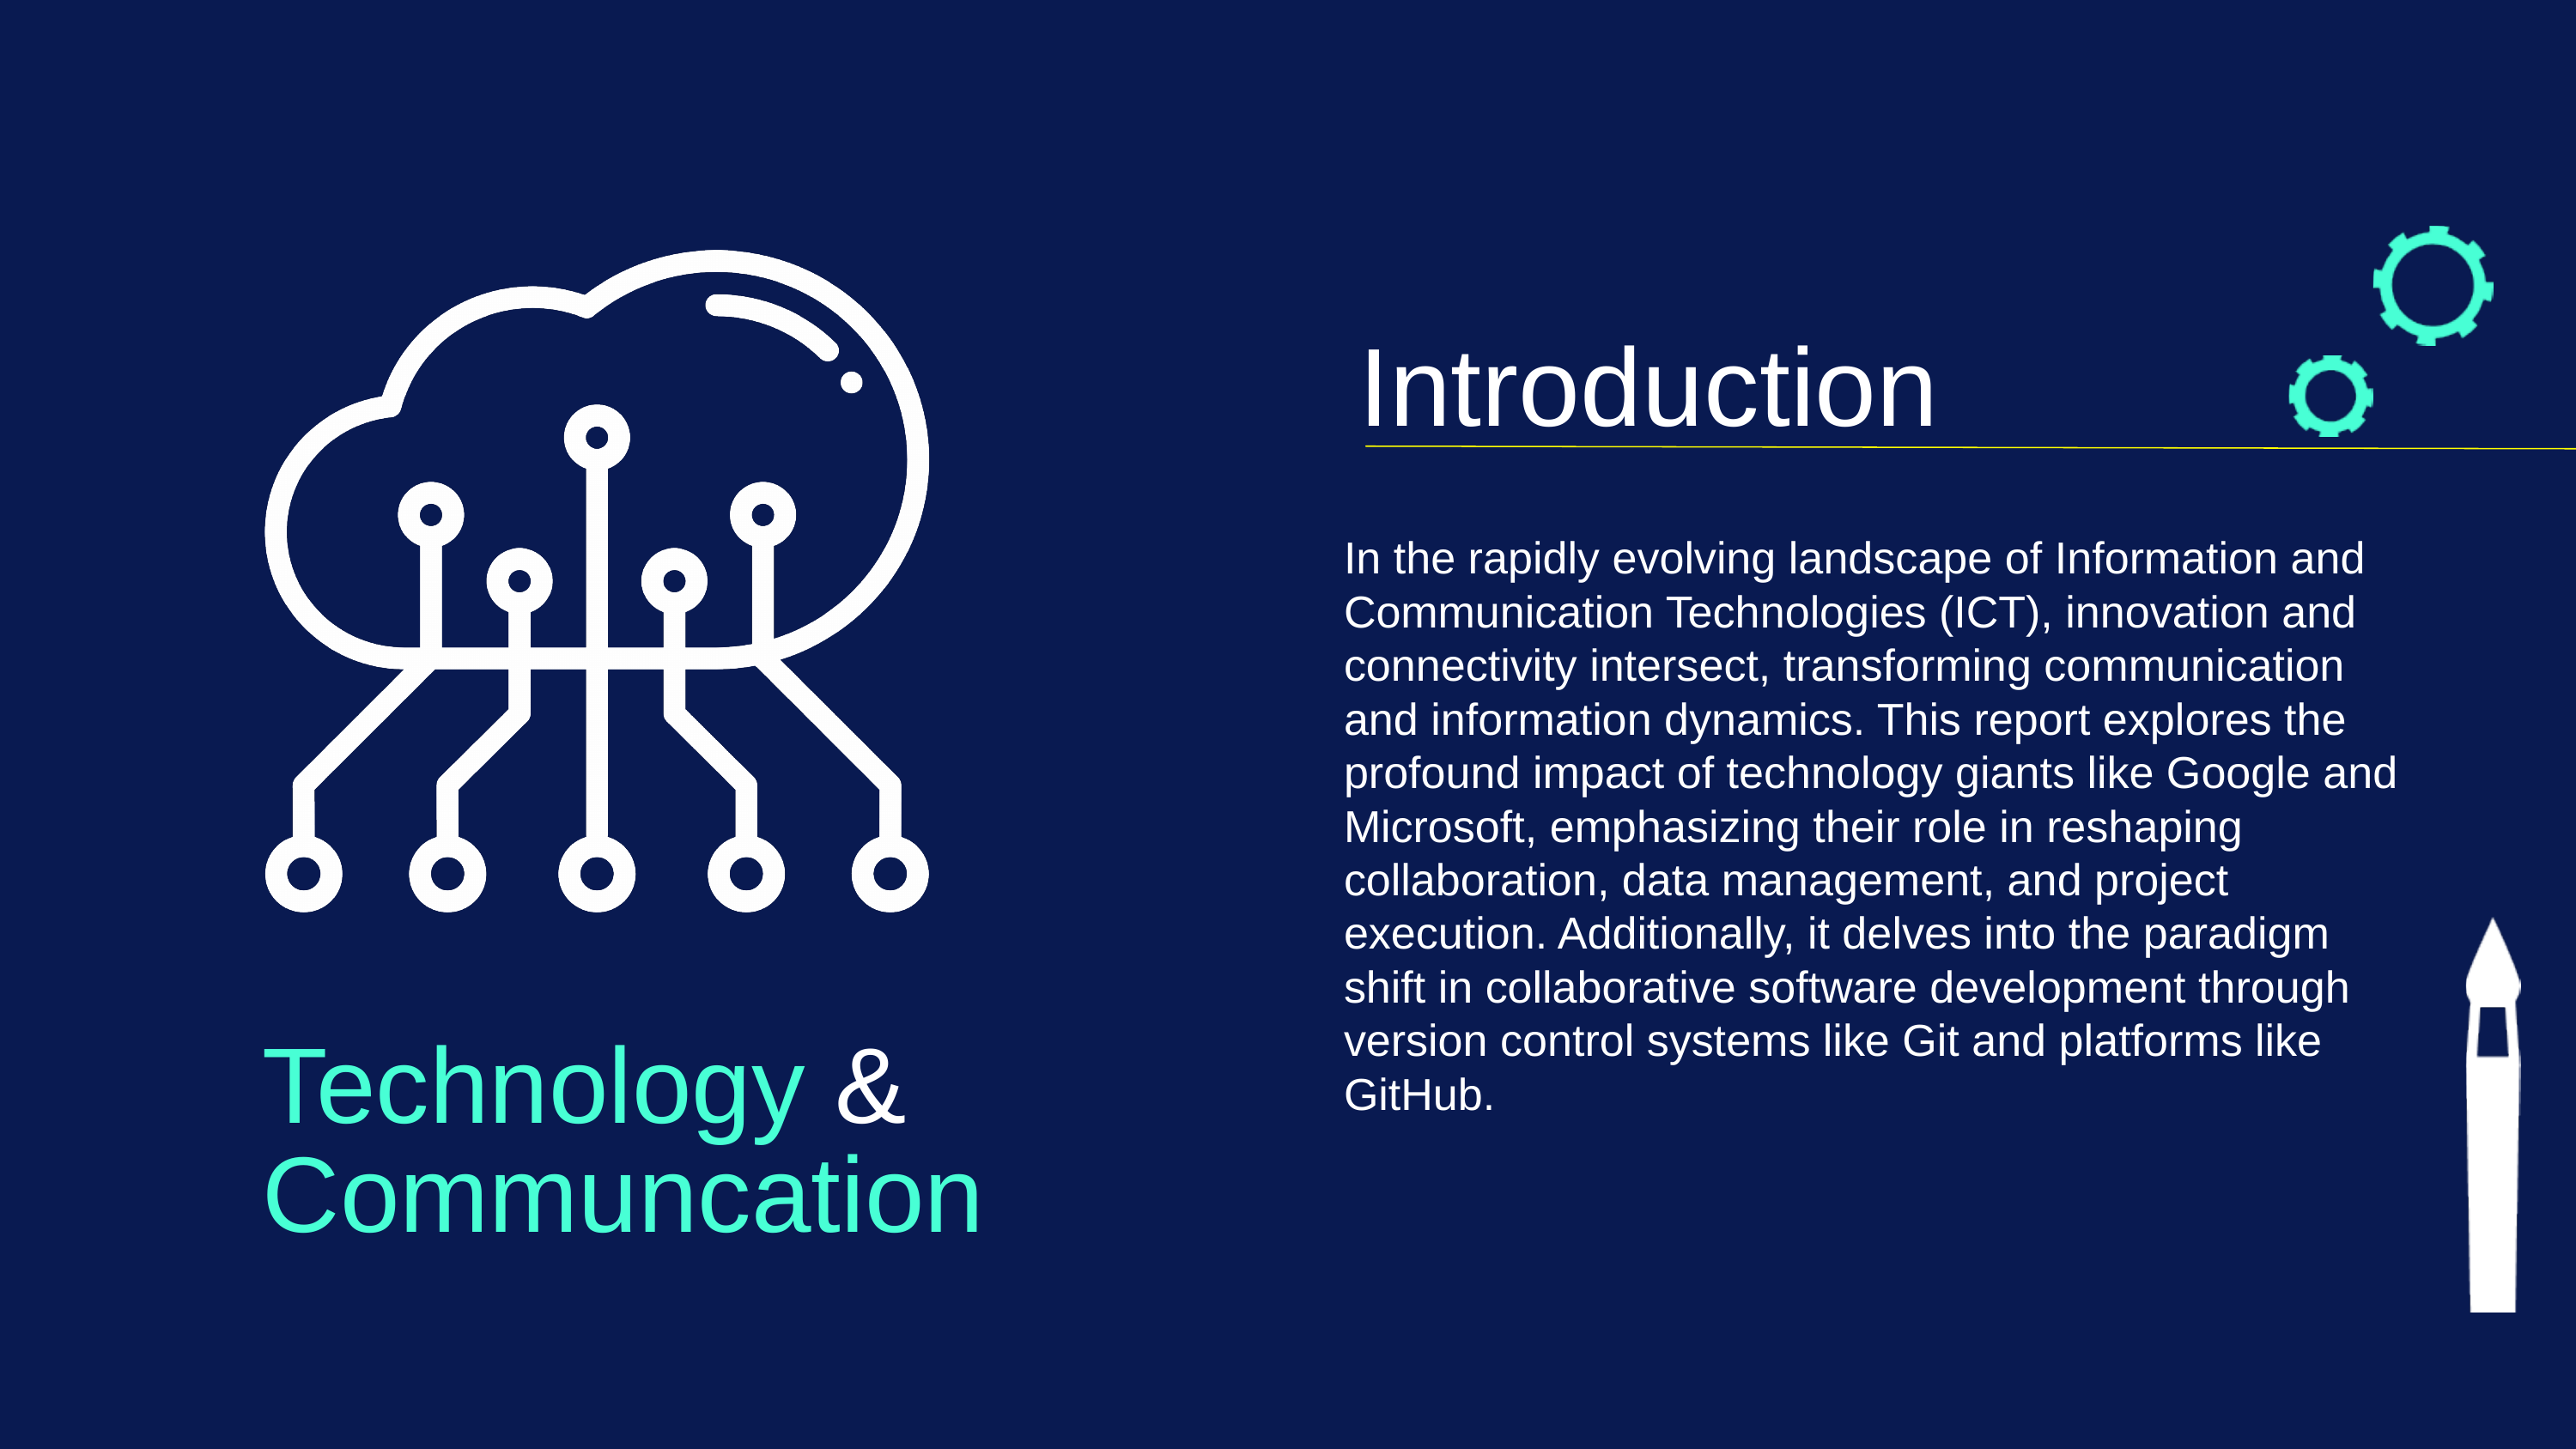

Introduction

In the rapidly evolving landscape of Information and Communication Technologies (ICT), innovation and connectivity intersect, transforming communication and information dynamics. This report explores the profound impact of technology giants like Google and Microsoft, emphasizing their role in reshaping collaboration, data management, and project execution. Additionally, it delves into the paradigm shift in collaborative software development through version control systems like Git and platforms like GitHub.

Technology &
Communcation